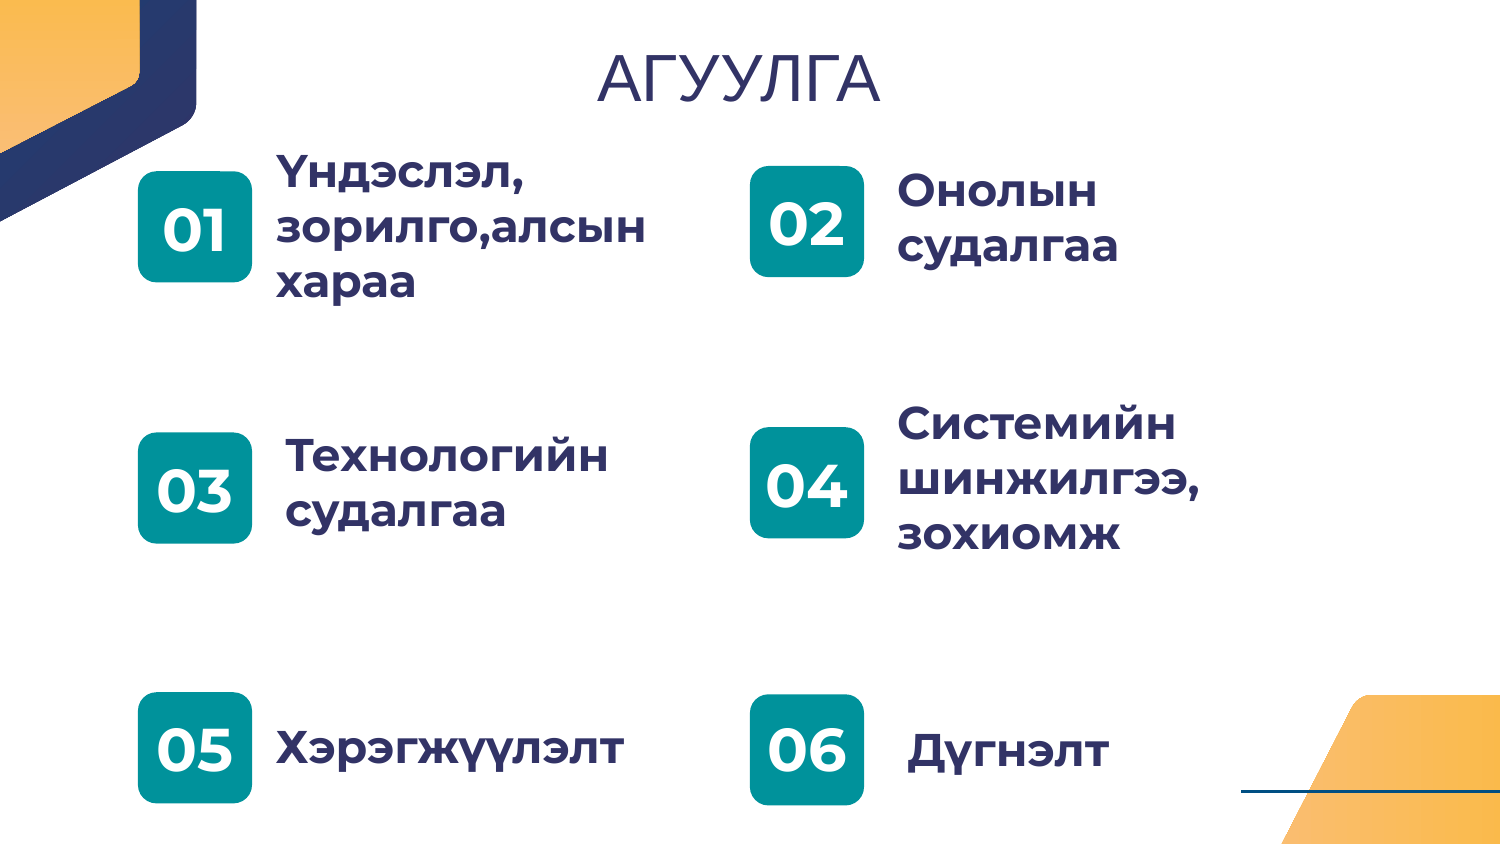

АГУУЛГА

Онолын судалгаа
02
# Үндэслэл, зорилго,алсын хараа
01

Системийн шинжилгээ, зохиомж
Технологийн судалгаа
04
03

Хэрэгжүүлэлт
05
06
Дүгнэлт